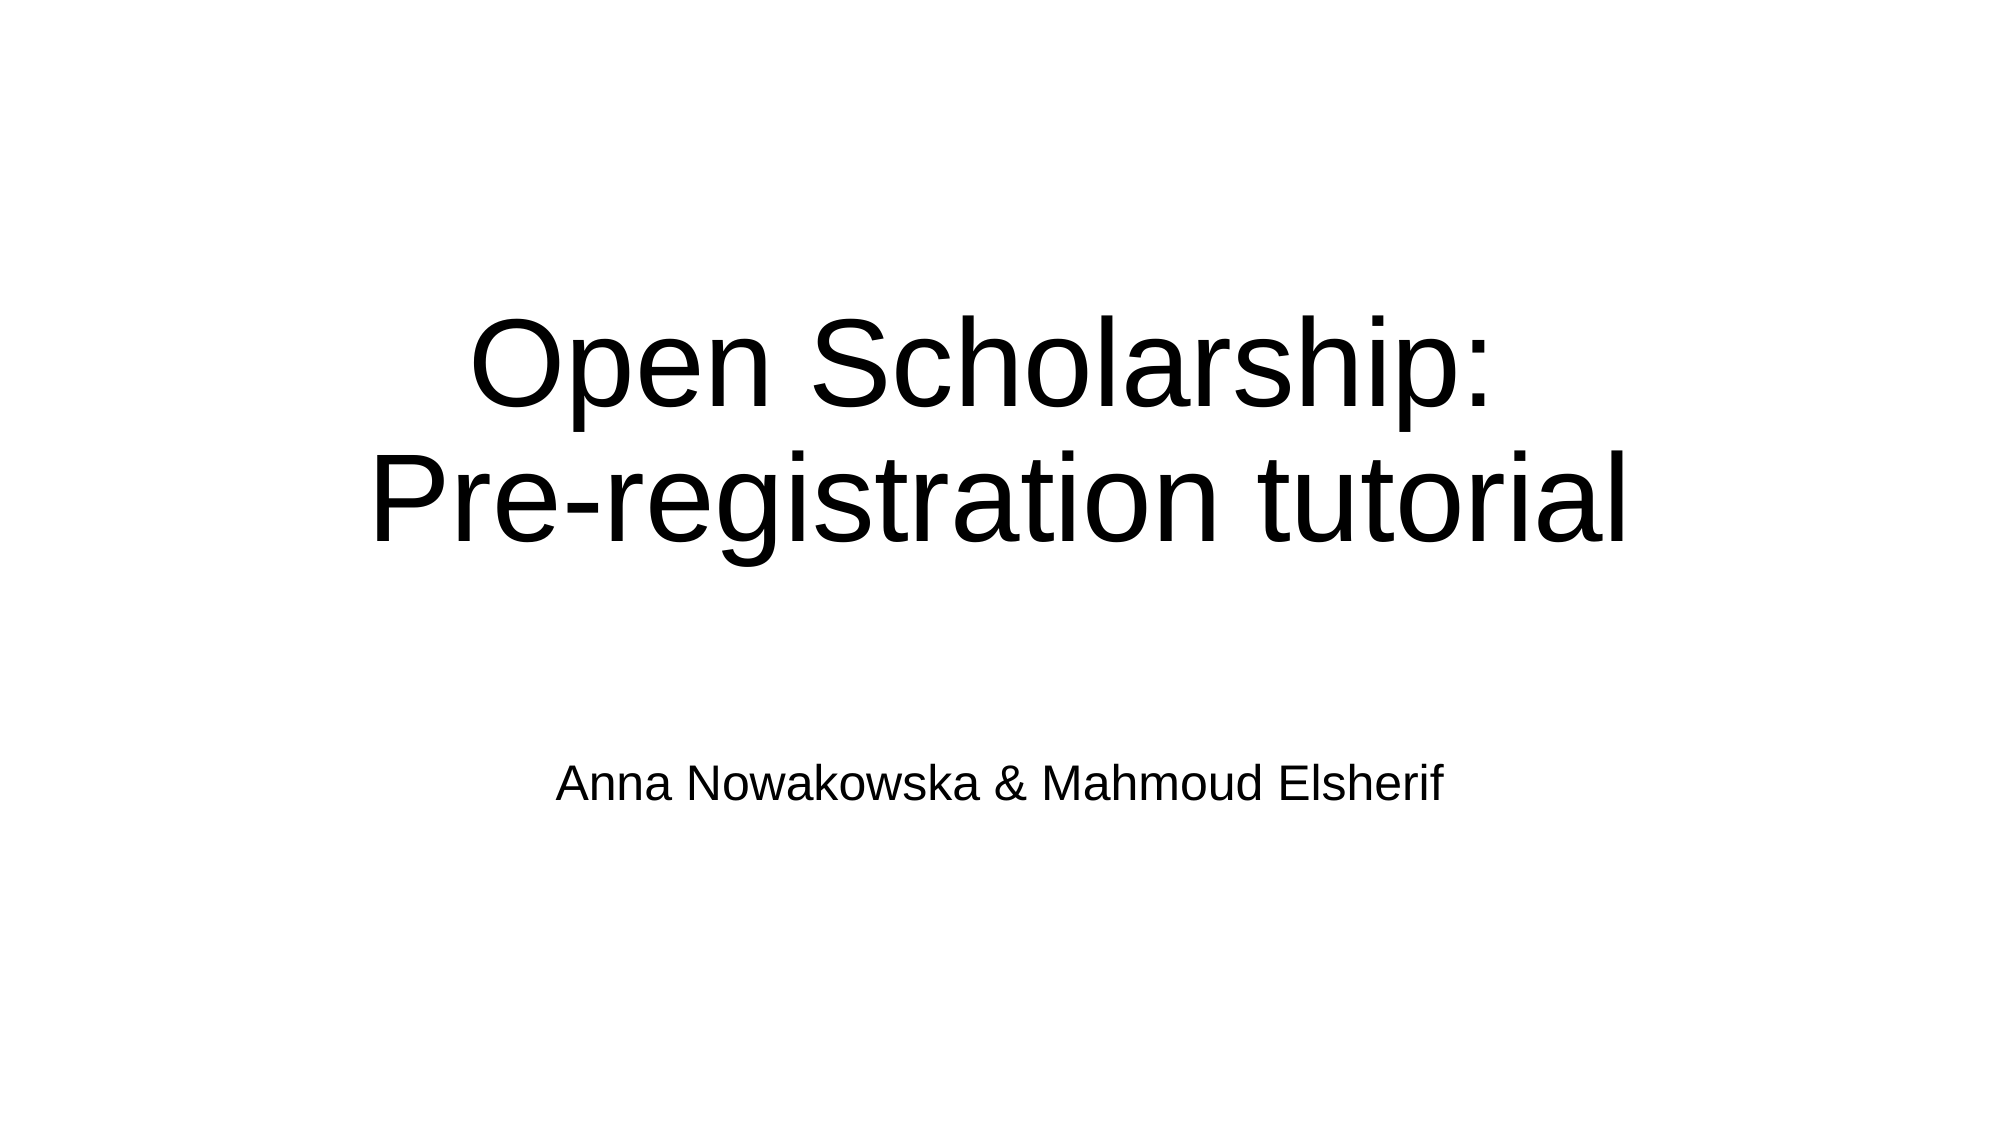

# Open Scholarship: Pre-registration tutorial
Anna Nowakowska & Mahmoud Elsherif